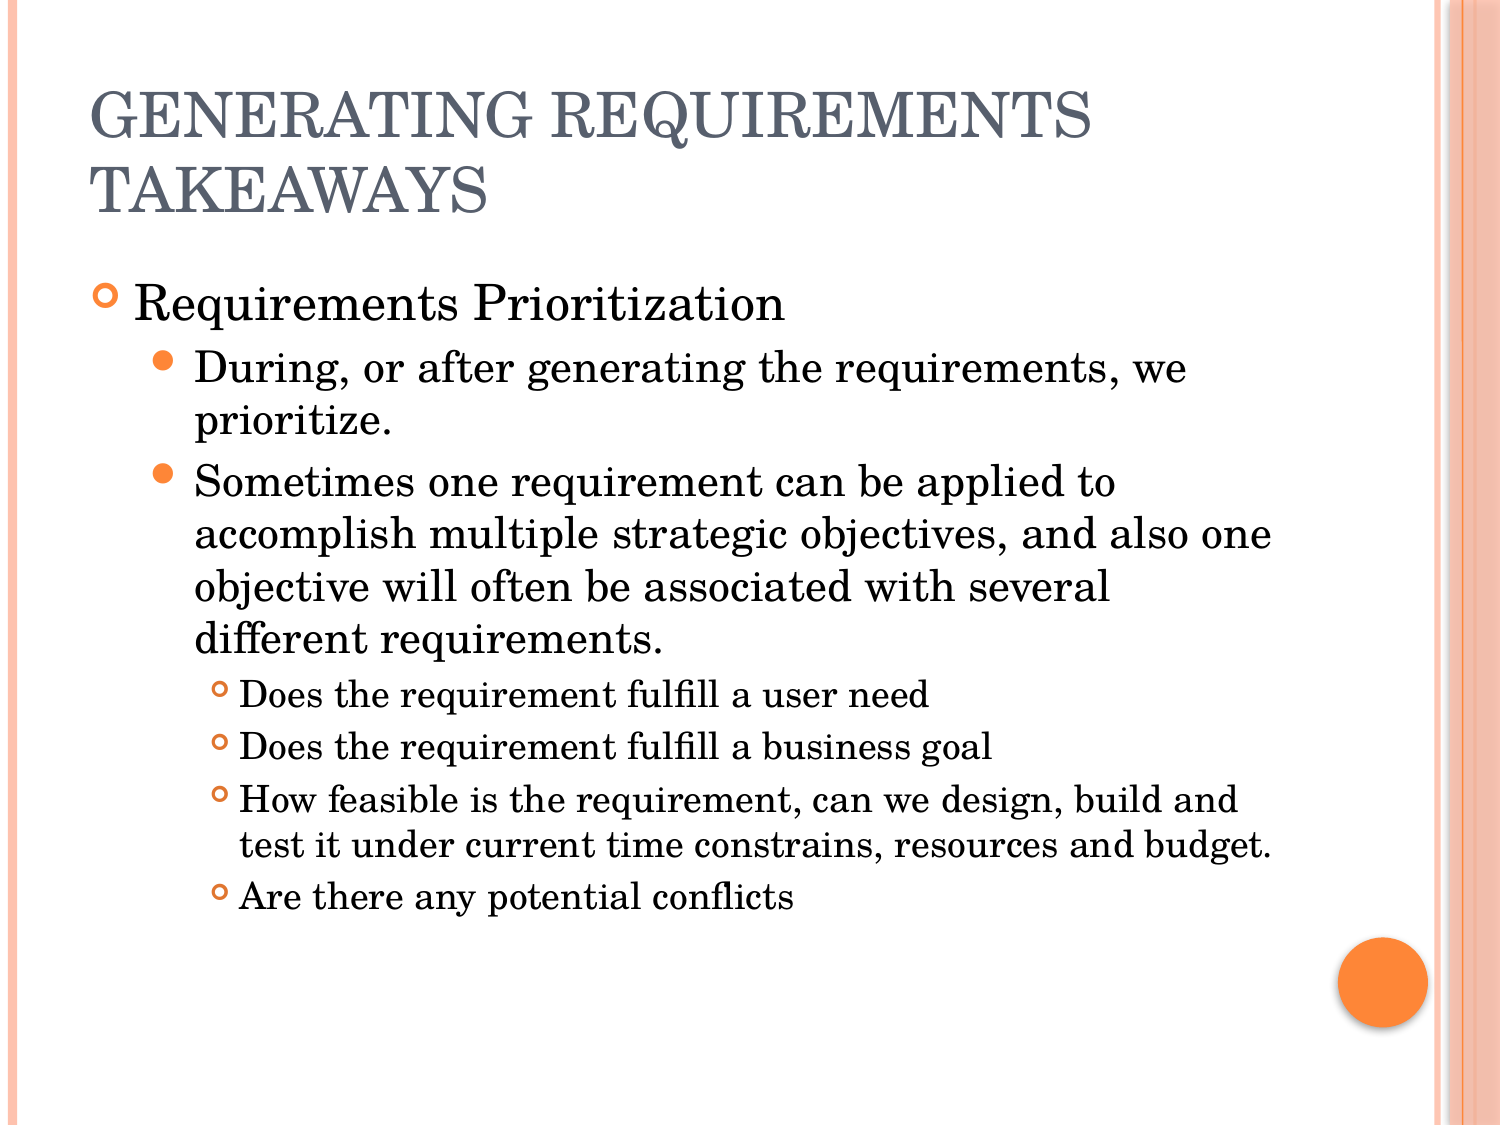

# Generating Requirements Takeaways
Requirements Prioritization
During, or after generating the requirements, we prioritize.
Sometimes one requirement can be applied to accomplish multiple strategic objectives, and also one objective will often be associated with several different requirements.
Does the requirement fulfill a user need
Does the requirement fulfill a business goal
How feasible is the requirement, can we design, build and test it under current time constrains, resources and budget.
Are there any potential conflicts